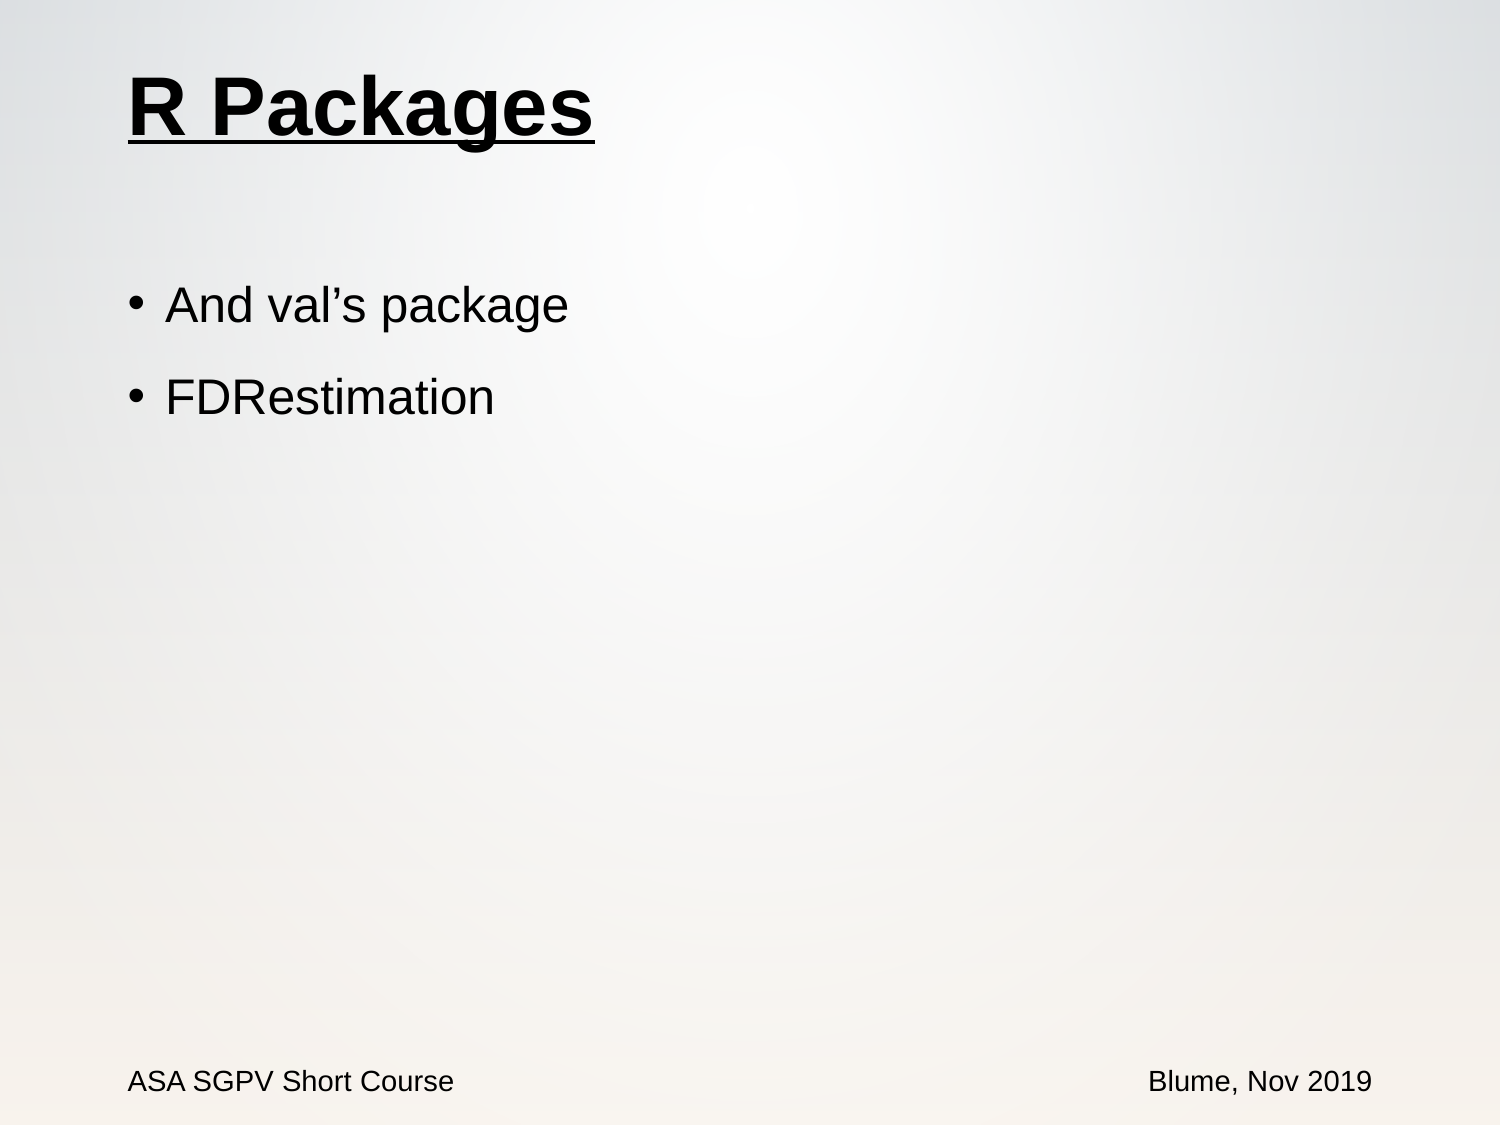

# R Packages
And val’s package
FDRestimation
ASA SGPV Short Course
Blume, Nov 2019